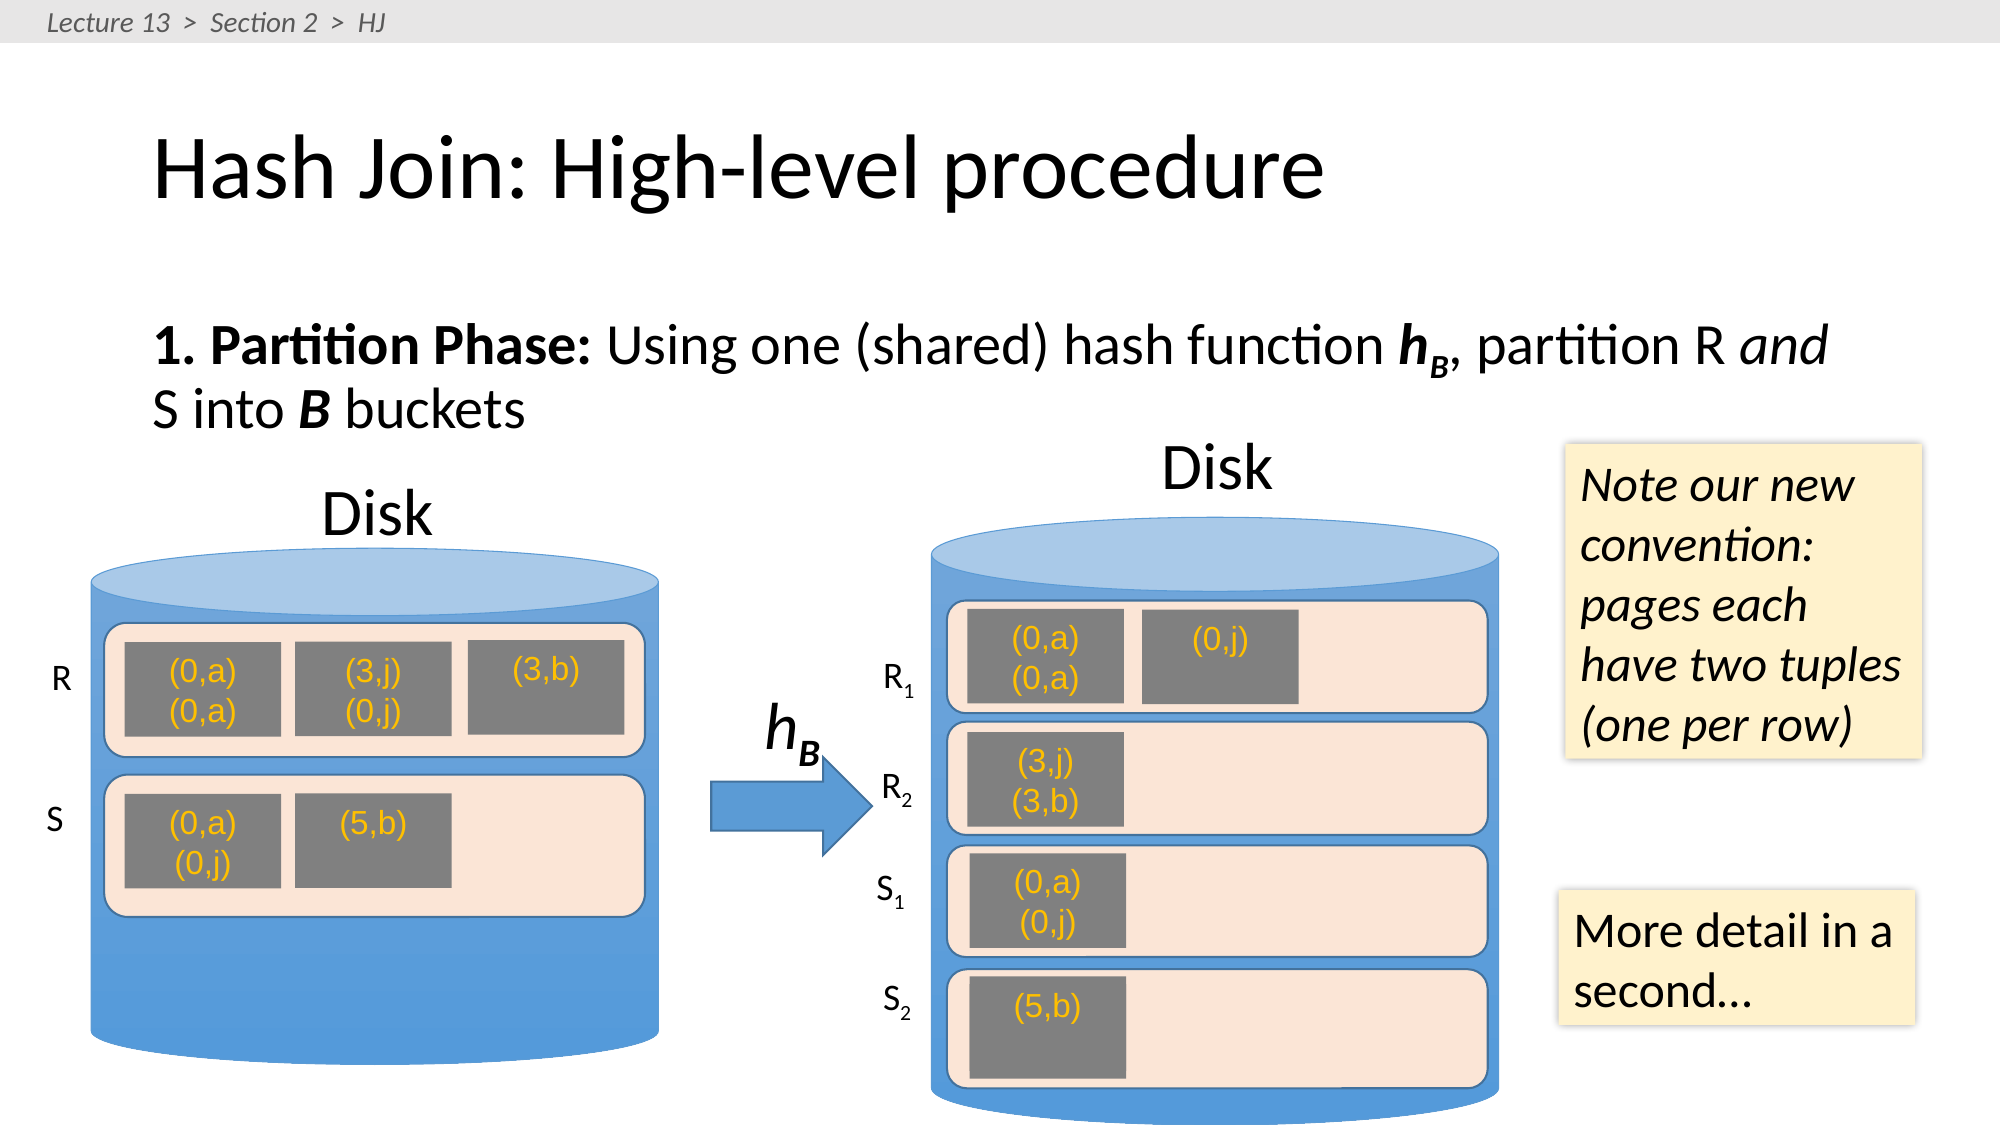

Lecture 13  >  Section 2  >  HJ
# Hash Join: High-level procedure
1. Partition Phase: Using one (shared) hash function hB, partition R and S into B buckets

Disk

Note our new convention: pages each have two tuples (one per row)
Disk

(0,a)
(0,a)
(0,j)

(3,b)

(3,j)
(0,j)
(0,a)
(0,a)
R1
R
hB

(3,j)
(3,b)
R2

S
(5,b)

(0,a)
(0,j)

(0,a)
(0,j)
S1
More detail in a second…
S2

(5,b)

(5,b)